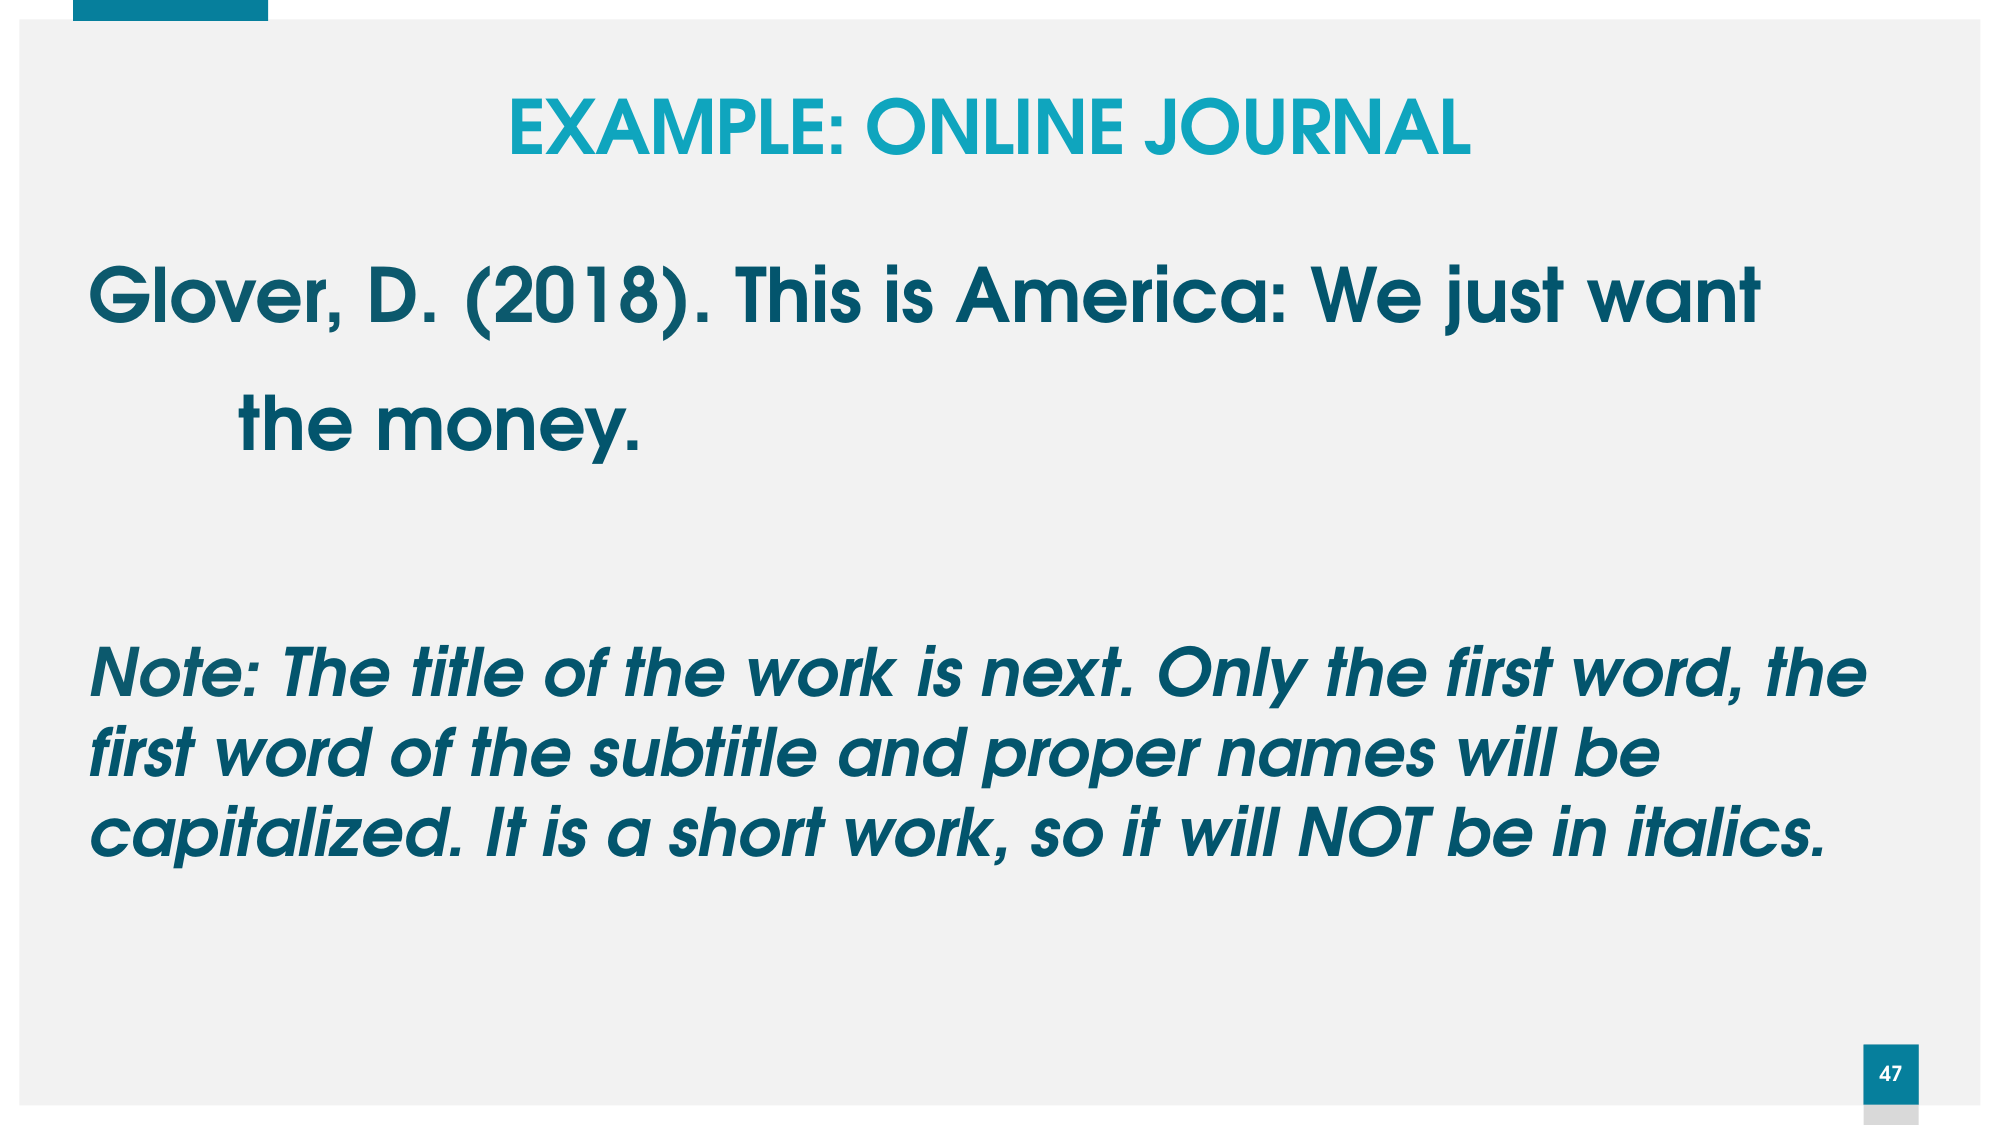

# EXAMPLE: ONLINE JOURNAL
Glover, D. (2018). This is America: We just want
	the money.

Note: The title of the work is next. Only the first word, the first word of the subtitle and proper names will be capitalized. It is a short work, so it will NOT be in italics.